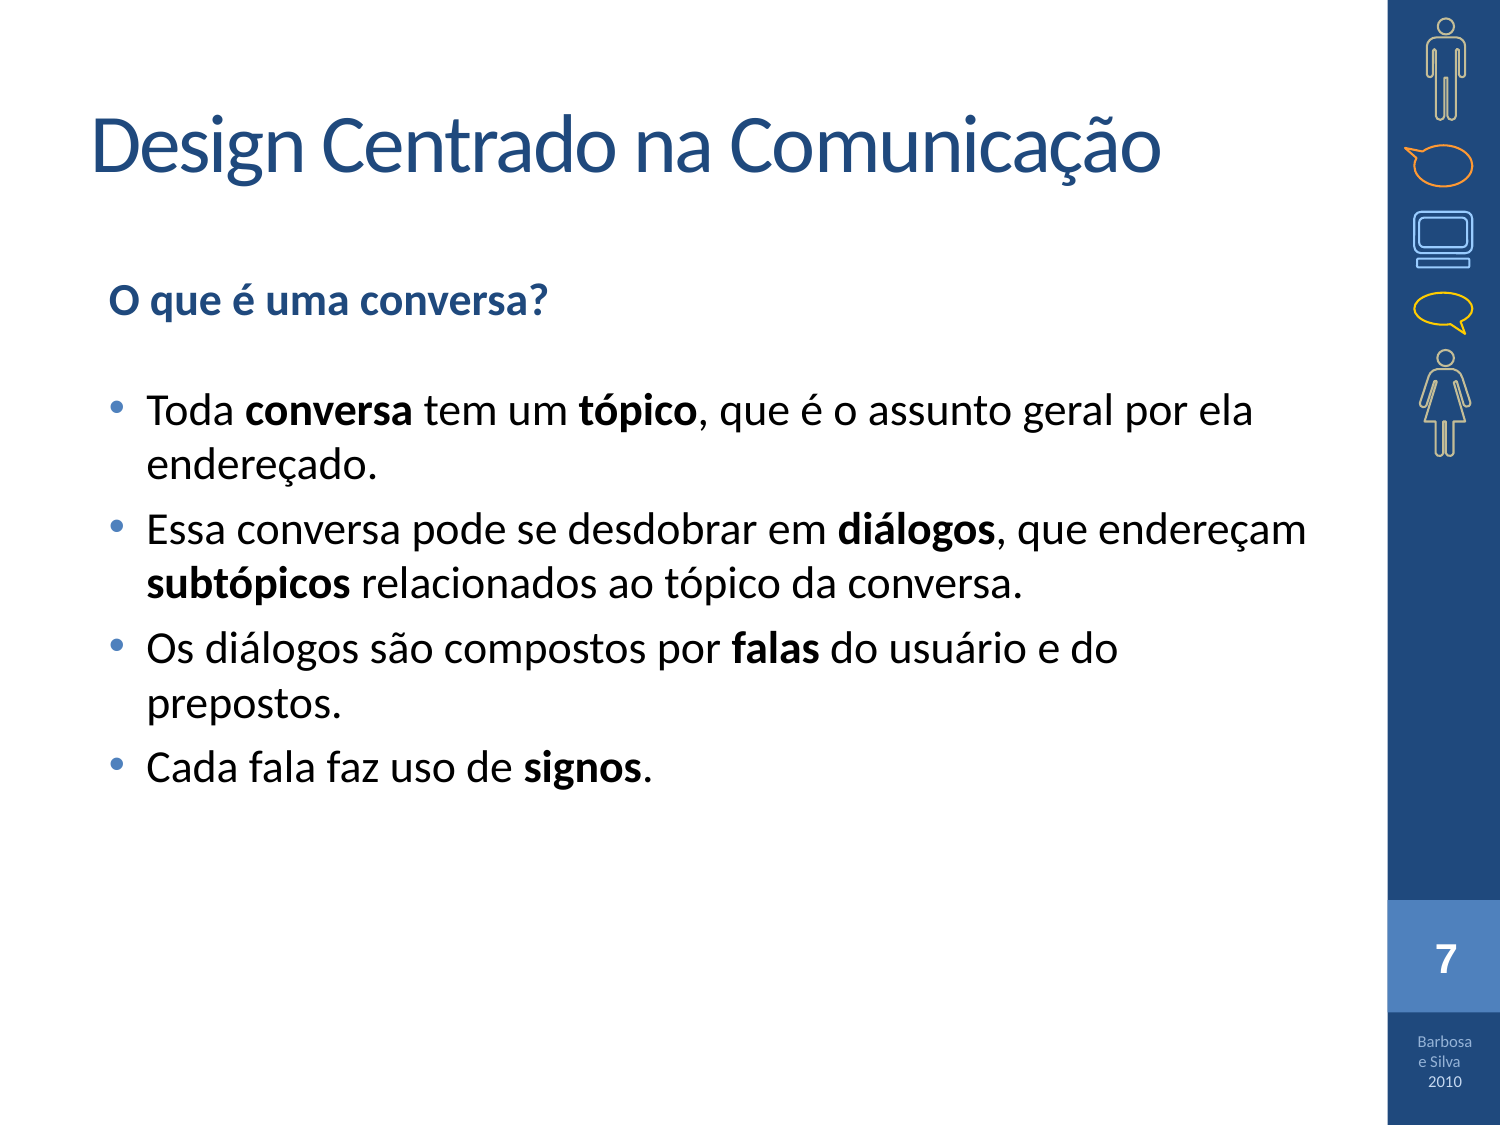

# Design Centrado na Comunicação
O que é uma conversa?

Toda conversa tem um tópico, que é o assunto geral por ela endereçado.
Essa conversa pode se desdobrar em diálogos, que endereçam subtópicos relacionados ao tópico da conversa.
Os diálogos são compostos por falas do usuário e do prepostos.
Cada fala faz uso de signos.